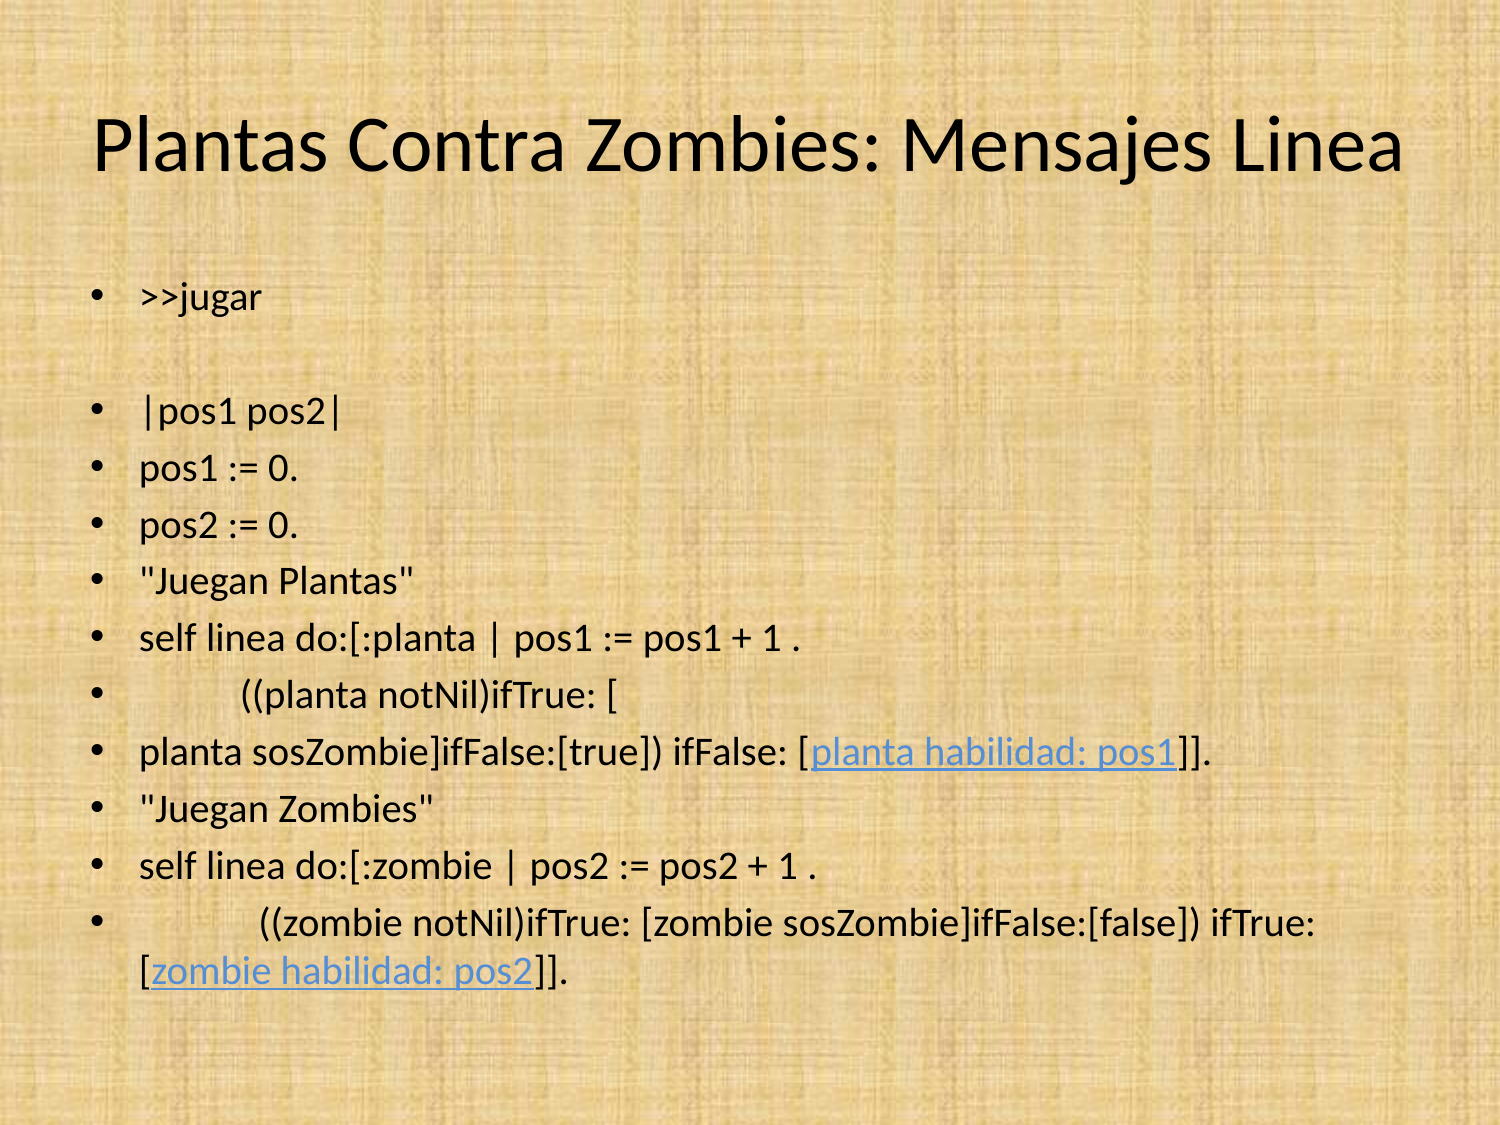

# Plantas Contra Zombies: Mensajes Linea
>>jugar

|pos1 pos2|
pos1 := 0.
pos2 := 0.
"Juegan Plantas"
self linea do:[:planta | pos1 := pos1 + 1 .
					 ((planta notNil)ifTrue: [
planta sosZombie]ifFalse:[true]) ifFalse: [planta habilidad: pos1]].
"Juegan Zombies"
self linea do:[:zombie | pos2 := pos2 + 1 .
					   ((zombie notNil)ifTrue: [zombie sosZombie]ifFalse:[false]) ifTrue: [zombie habilidad: pos2]].